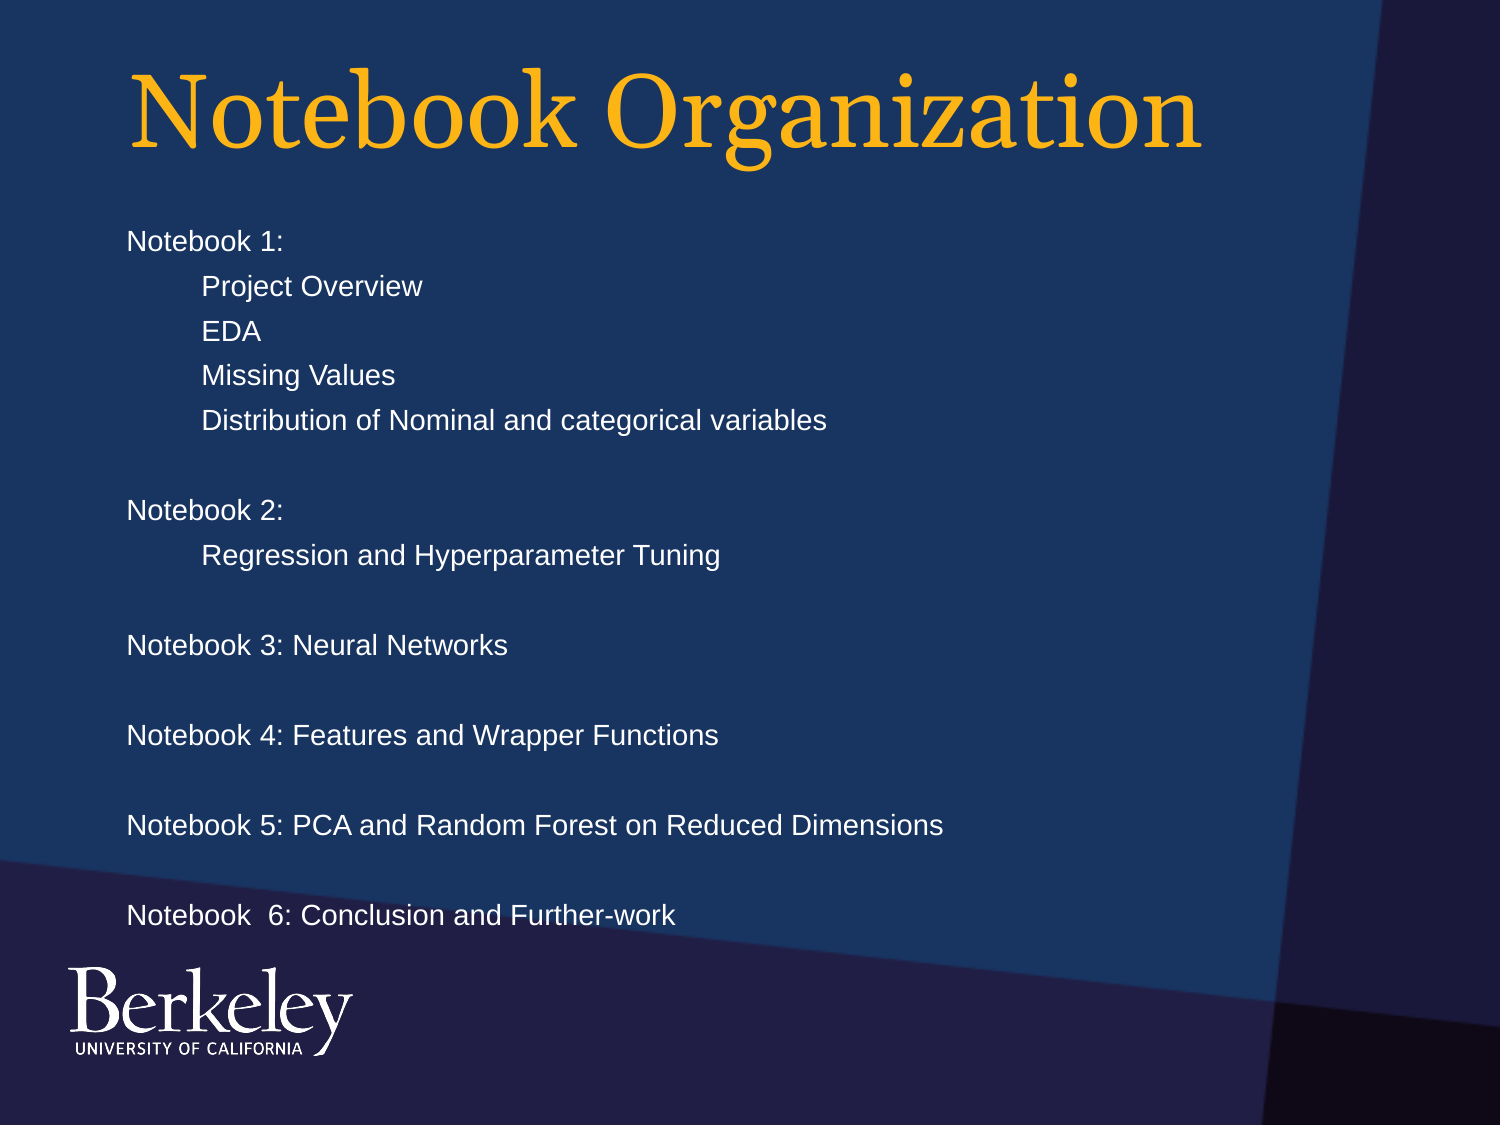

# Notebook Organization
Notebook 1:
Project Overview
EDA
Missing Values
Distribution of Nominal and categorical variables

Notebook 2:
Regression and Hyperparameter Tuning

Notebook 3: Neural Networks

Notebook 4: Features and Wrapper Functions

Notebook 5: PCA and Random Forest on Reduced Dimensions

Notebook  6: Conclusion and Further-work